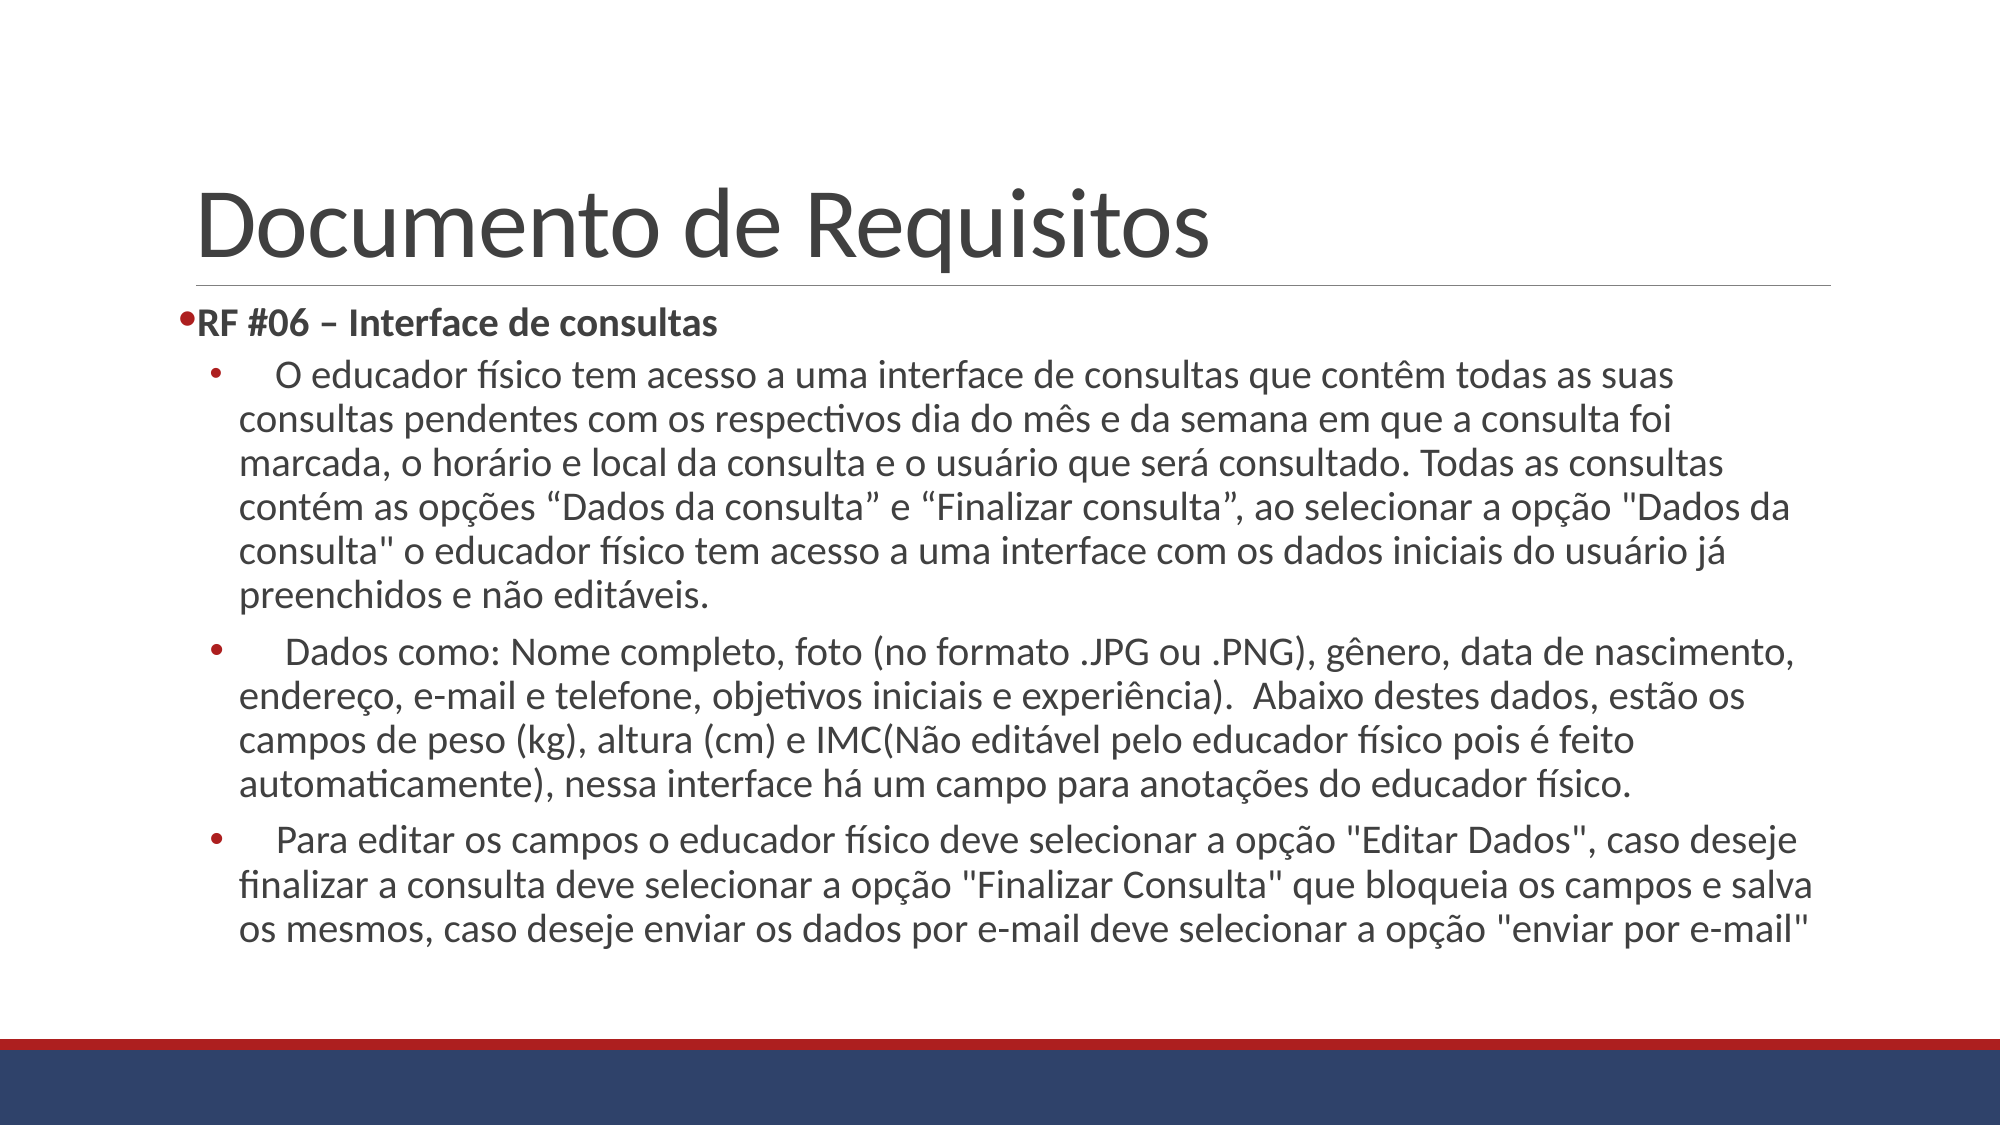

# Documento de Requisitos
RF #06 – Interface de consultas
    O educador físico tem acesso a uma interface de consultas que contêm todas as suas consultas pendentes com os respectivos dia do mês e da semana em que a consulta foi marcada, o horário e local da consulta e o usuário que será consultado. Todas as consultas contém as opções “Dados da consulta” e “Finalizar consulta”, ao selecionar a opção "Dados da consulta" o educador físico tem acesso a uma interface com os dados iniciais do usuário já preenchidos e não editáveis.
     Dados como: Nome completo, foto (no formato .JPG ou .PNG), gênero, data de nascimento, endereço, e-mail e telefone, objetivos iniciais e experiência).  Abaixo destes dados, estão os campos de peso (kg), altura (cm) e IMC(Não editável pelo educador físico pois é feito automaticamente), nessa interface há um campo para anotações do educador físico.
    Para editar os campos o educador físico deve selecionar a opção "Editar Dados", caso deseje finalizar a consulta deve selecionar a opção "Finalizar Consulta" que bloqueia os campos e salva os mesmos, caso deseje enviar os dados por e-mail deve selecionar a opção "enviar por e-mail"